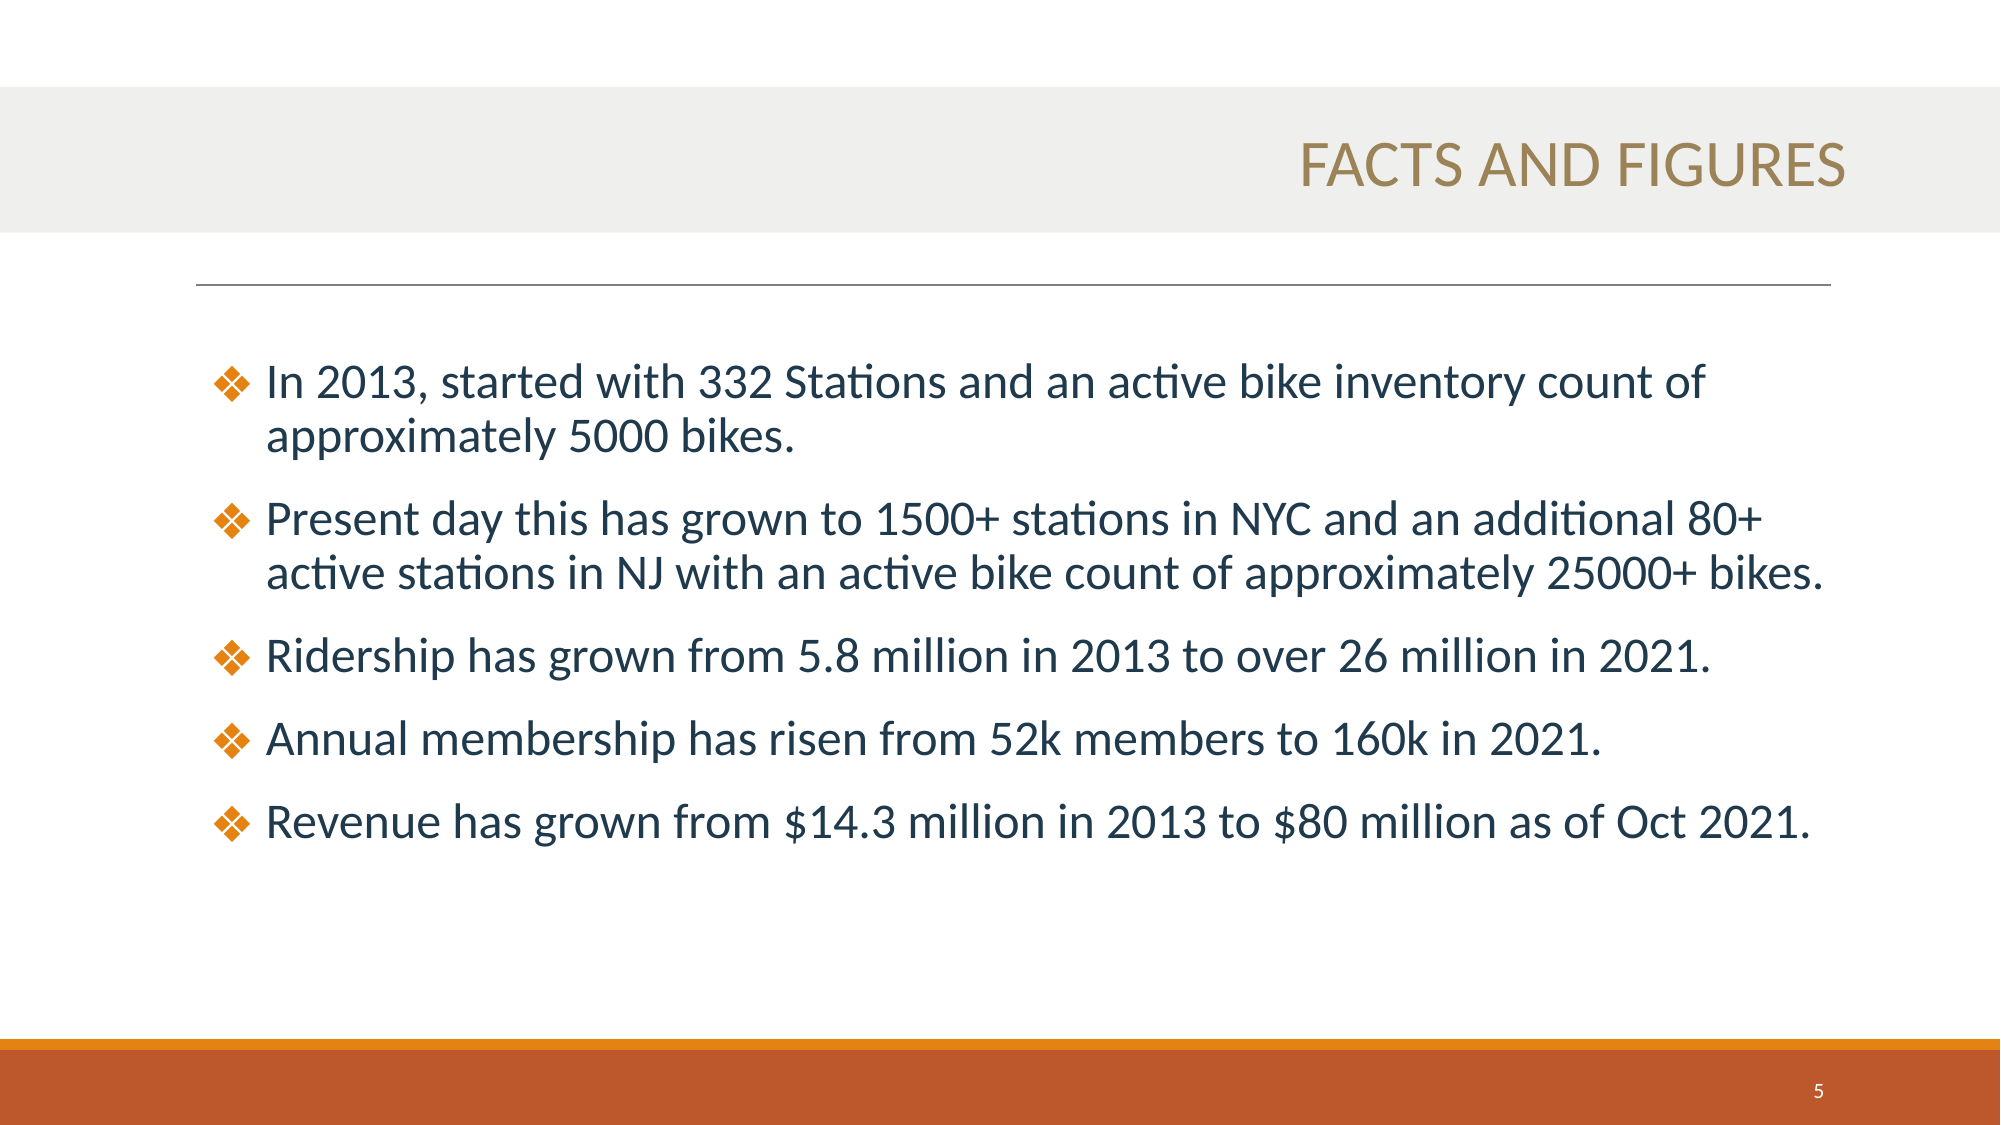

# FACTS AND FIGURES
In 2013, started with 332 Stations and an active bike inventory count of approximately 5000 bikes.
Present day this has grown to 1500+ stations in NYC and an additional 80+ active stations in NJ with an active bike count of approximately 25000+ bikes.
Ridership has grown from 5.8 million in 2013 to over 26 million in 2021.
Annual membership has risen from 52k members to 160k in 2021.
Revenue has grown from $14.3 million in 2013 to $80 million as of Oct 2021.

5